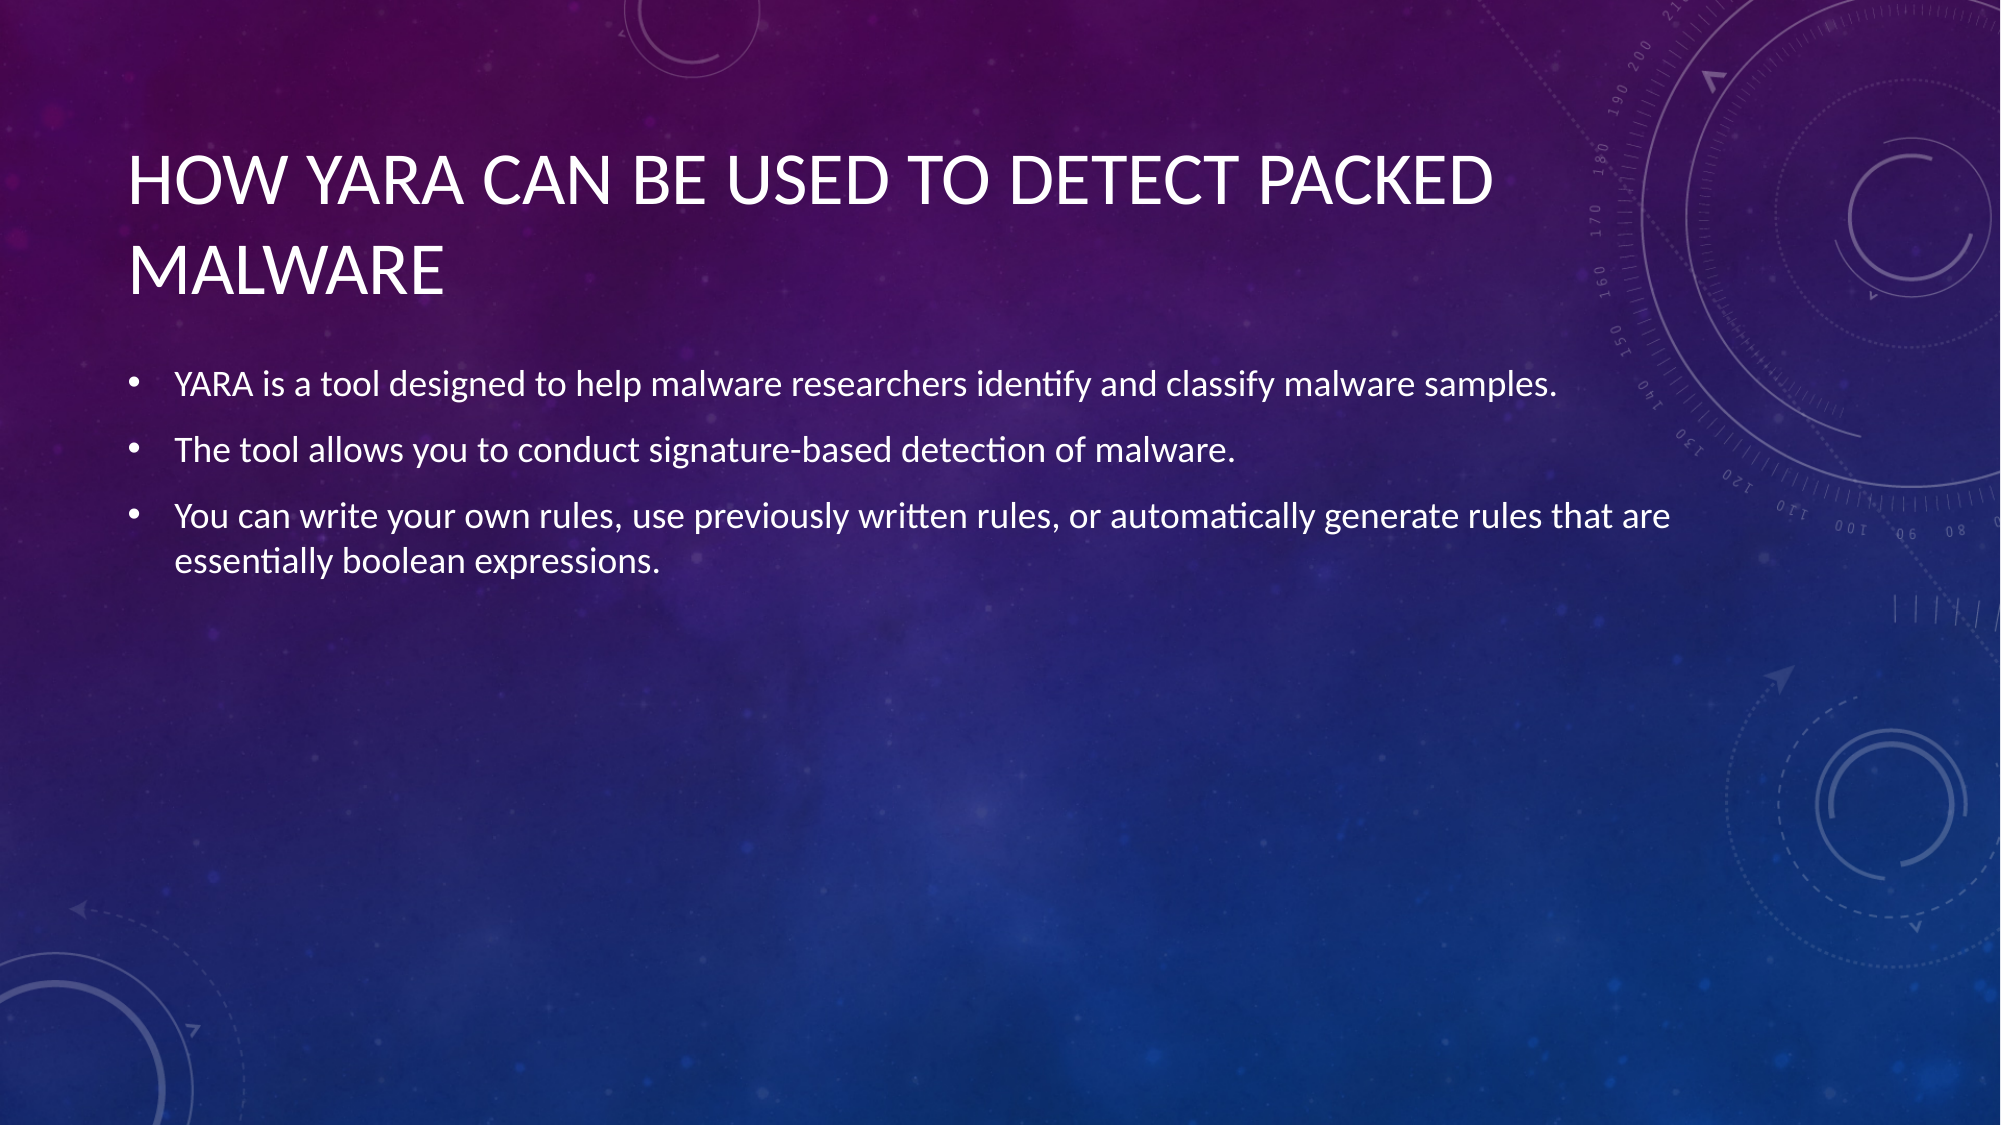

# HOW YAra CAN BE USED TO DETECT PACKED MALWARE
YARA is a tool designed to help malware researchers identify and classify malware samples.
The tool allows you to conduct signature-based detection of malware.
You can write your own rules, use previously written rules, or automatically generate rules that are essentially boolean expressions.